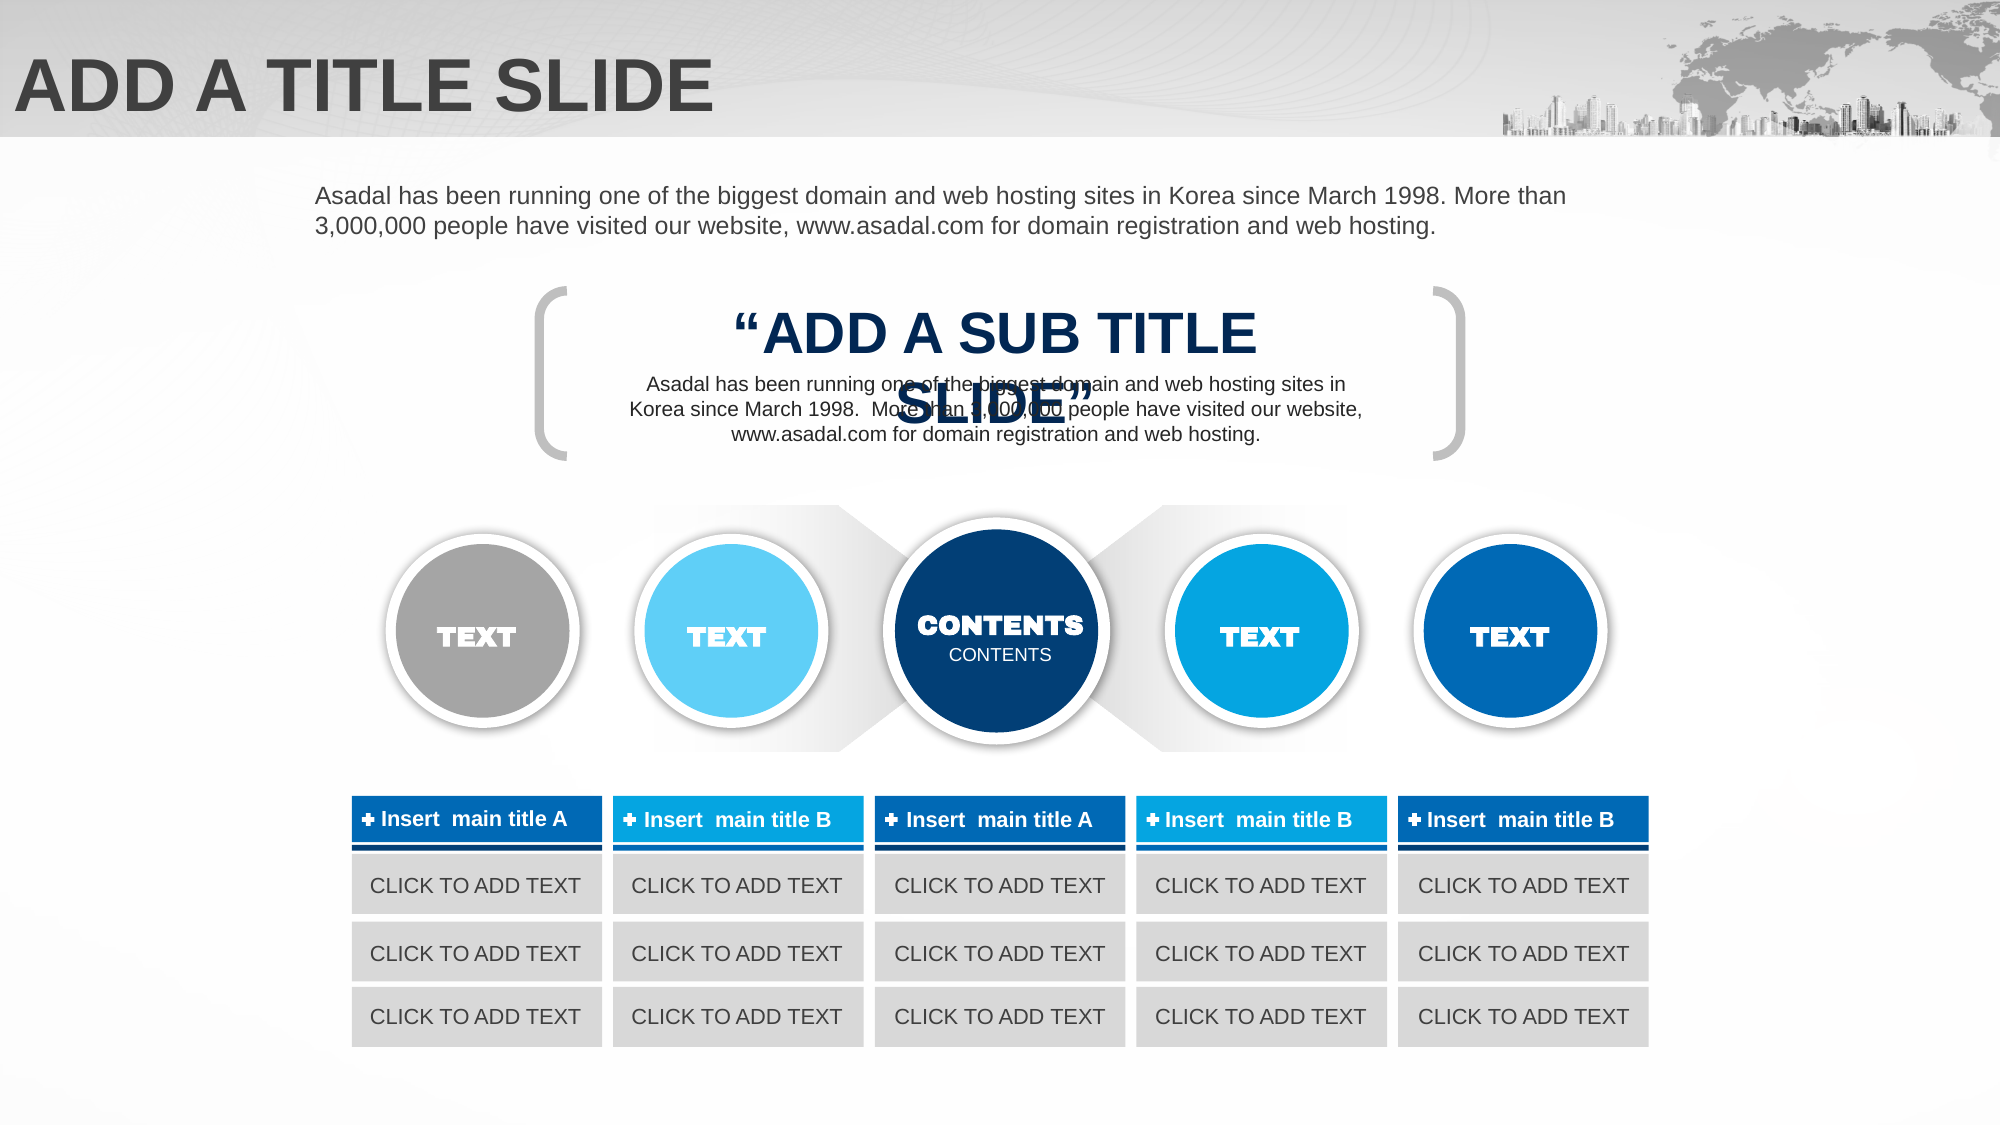

# ADD A TITLE SLIDE
Asadal has been running one of the biggest domain and web hosting sites in Korea since March 1998. More than 3,000,000 people have visited our website, www.asadal.com for domain registration and web hosting.
“ADD A SUB TITLE SLIDE”

Asadal has been running one of the biggest domain and web hosting sites in Korea since March 1998.  More than 3,000,000 people have visited our website, www.asadal.com for domain registration and web hosting.

CONTENTS
TEXT
TEXT
TEXT
TEXT
CONTENTS

Insert  main title A
Insert  main title B
Insert  main title A
Insert  main title B
Insert  main title B

CLICK TO ADD TEXT
CLICK TO ADD TEXT
CLICK TO ADD TEXT
CLICK TO ADD TEXT
CLICK TO ADD TEXT

CLICK TO ADD TEXT
CLICK TO ADD TEXT
CLICK TO ADD TEXT
CLICK TO ADD TEXT
CLICK TO ADD TEXT

CLICK TO ADD TEXT
CLICK TO ADD TEXT
CLICK TO ADD TEXT
CLICK TO ADD TEXT
CLICK TO ADD TEXT